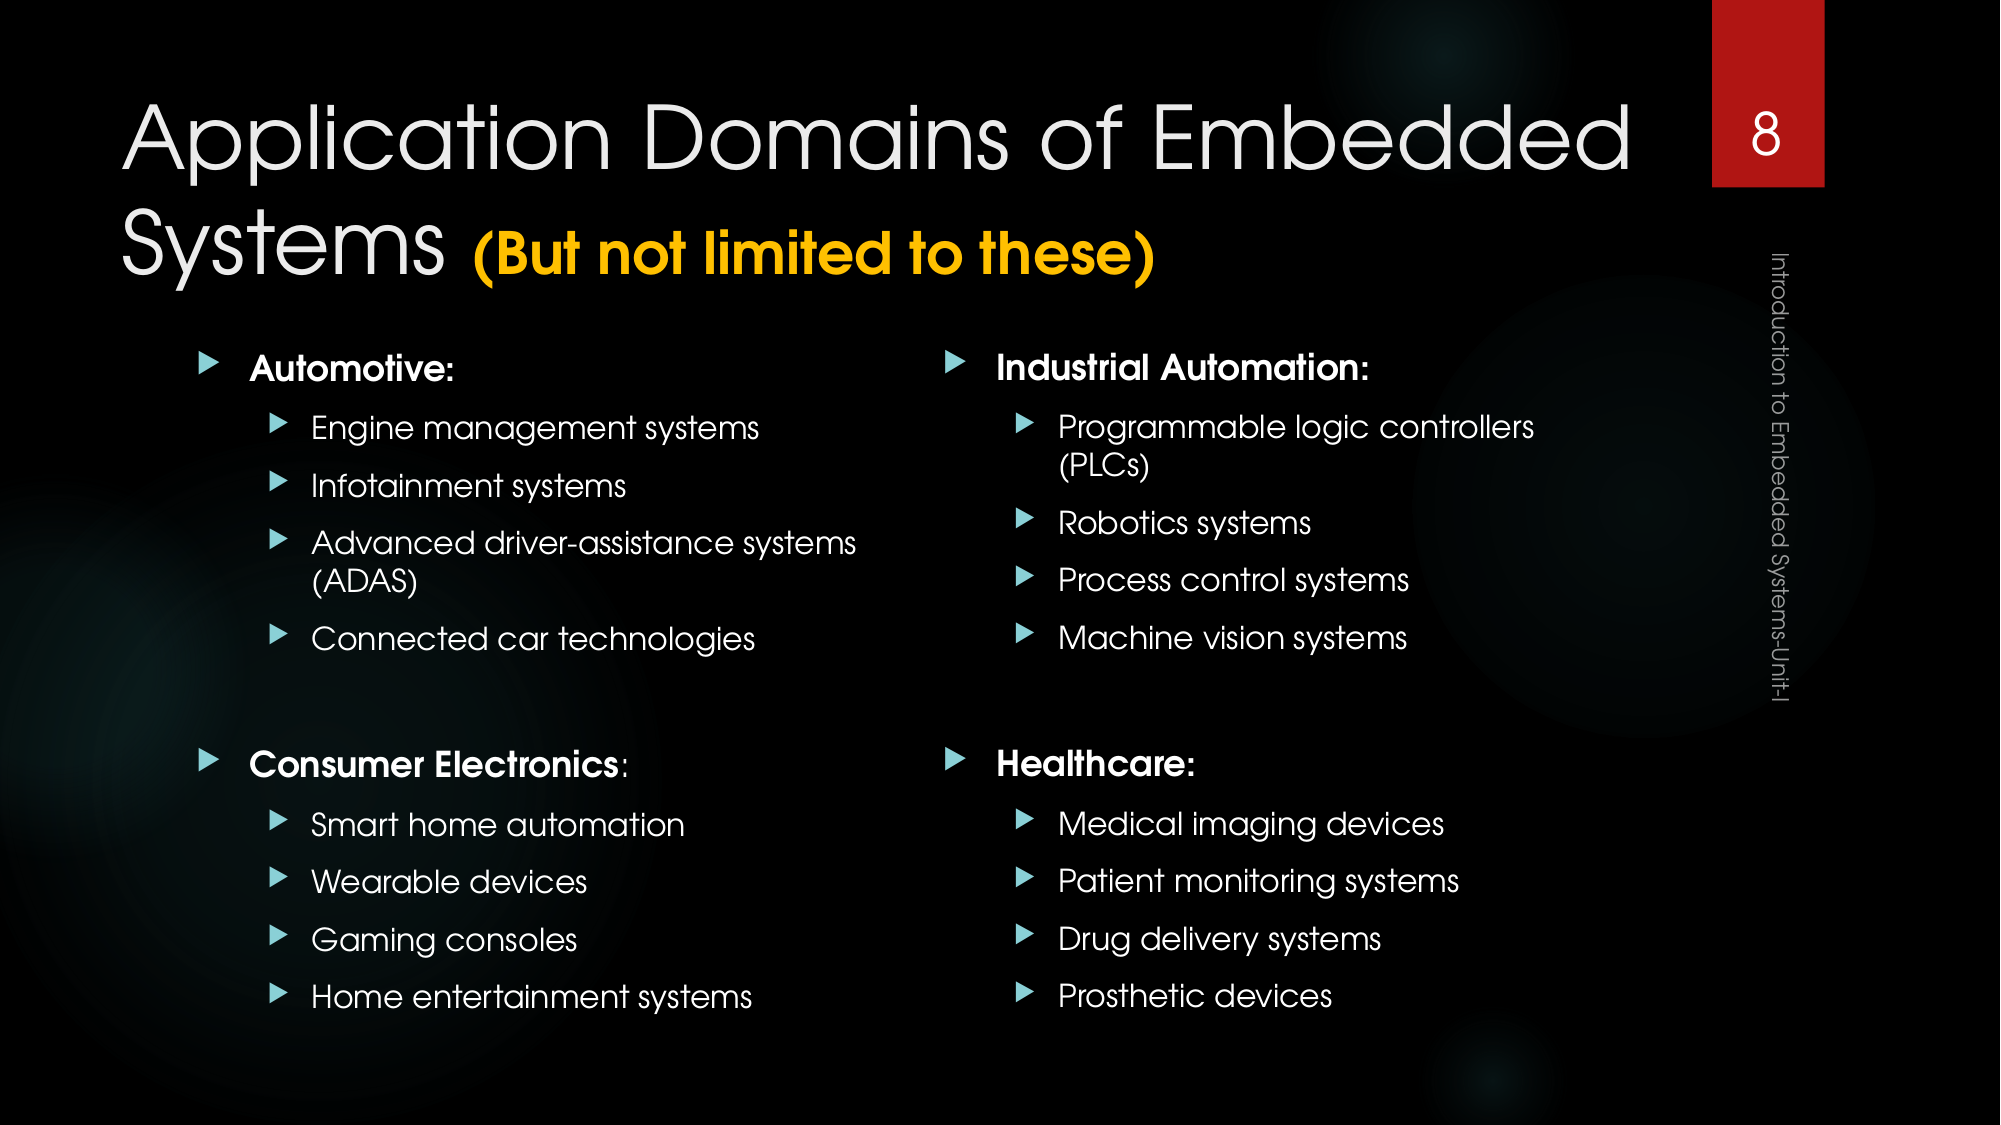

8
# Application Domains of Embedded Systems (But not limited to these)
Industrial Automation:
Programmable logic controllers (PLCs)
Robotics systems
Process control systems
Machine vision systems

Healthcare:
Medical imaging devices
Patient monitoring systems
Drug delivery systems
Prosthetic devices

Automotive:
Engine management systems
Infotainment systems
Advanced driver-assistance systems (ADAS)
Connected car technologies

Consumer Electronics:
Smart home automation
Wearable devices
Gaming consoles
Home entertainment systems

Introduction to Embedded Systems-Unit-I